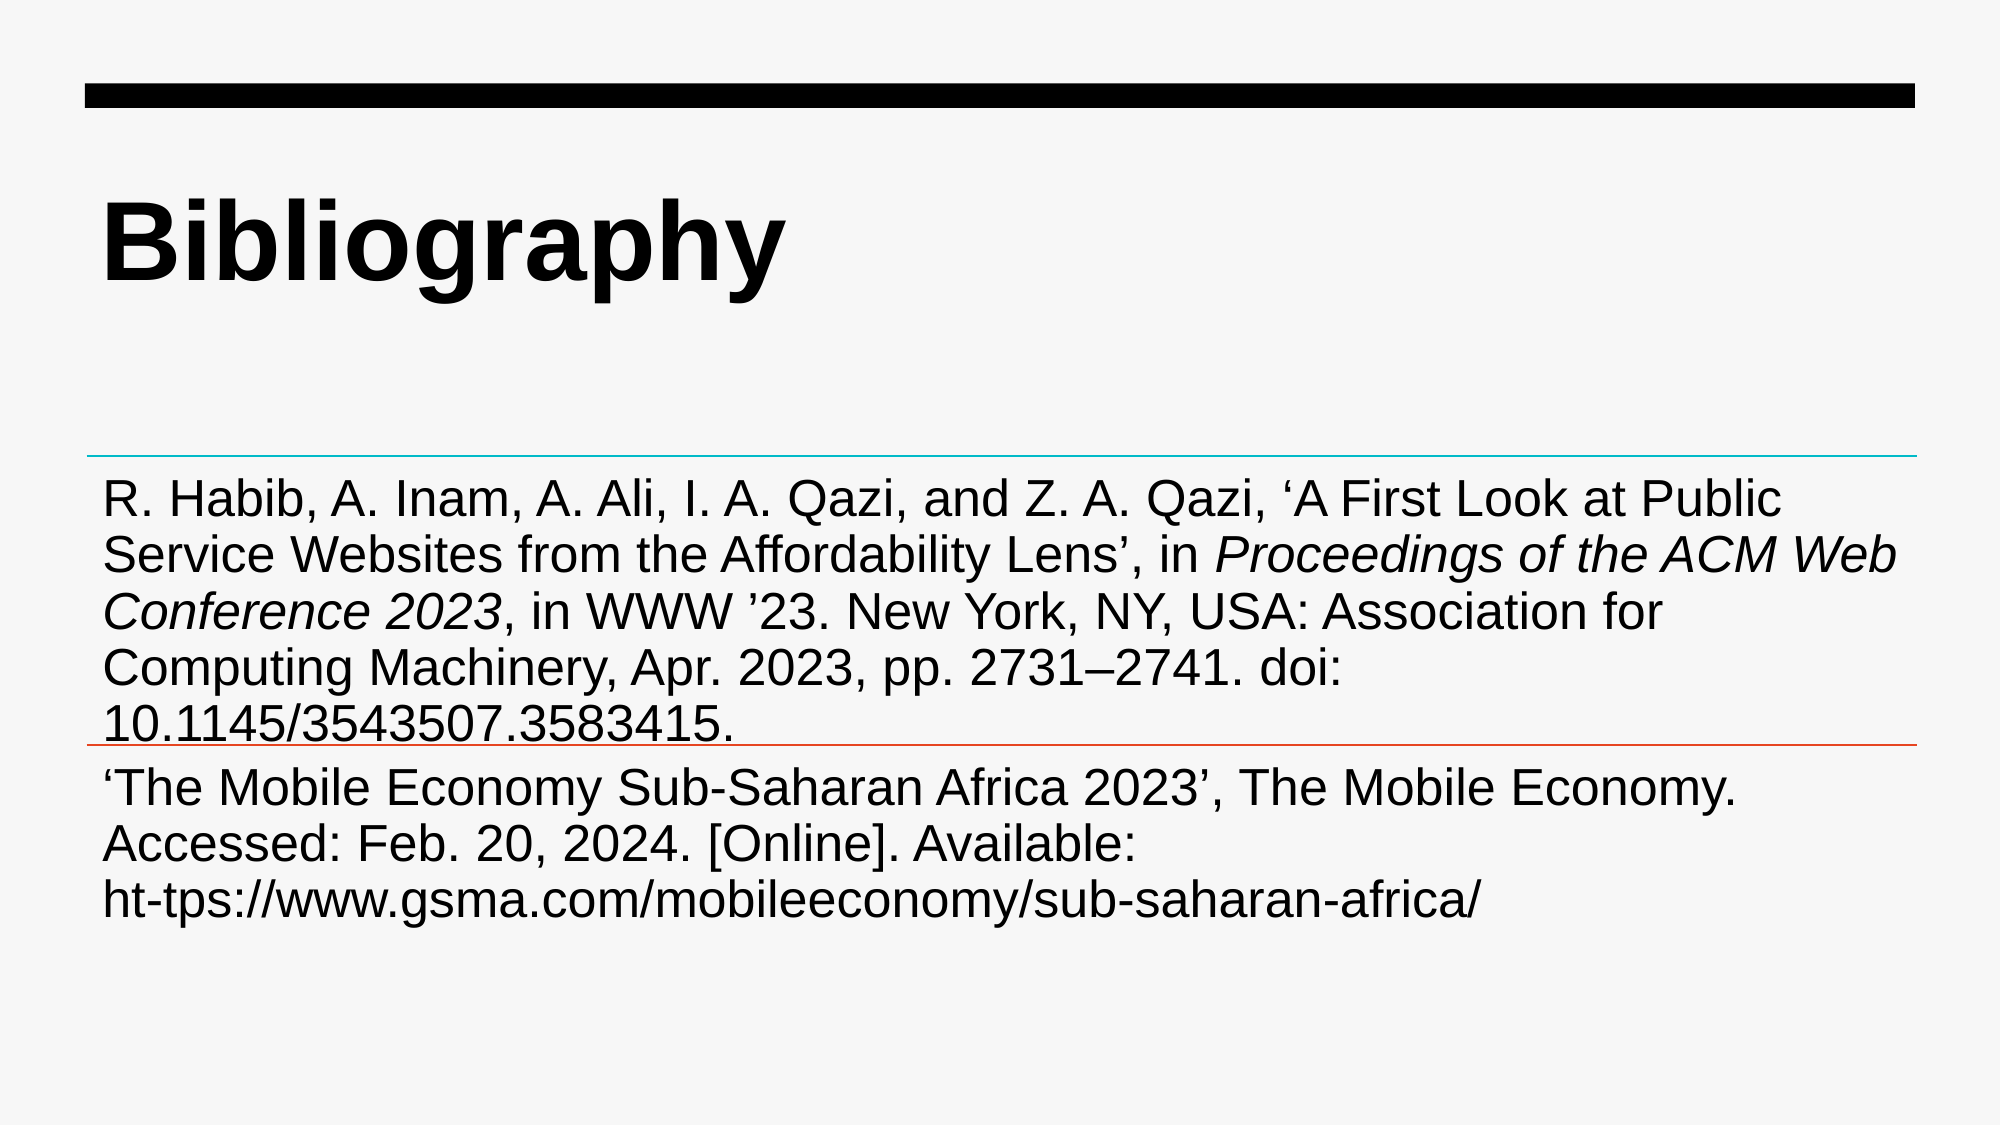

# Bibliography

R. Habib, A. Inam, A. Ali, I. A. Qazi, and Z. A. Qazi, ‘A First Look at Public Service Websites from the Affordability Lens’, in Proceedings of the ACM Web Conference 2023, in WWW ’23. New York, NY, USA: Association for Computing Machinery, Apr. 2023, pp. 2731–2741. doi: 10.1145/3543507.3583415.

‘The Mobile Economy Sub-Saharan Africa 2023’, The Mobile Economy. Accessed: Feb. 20, 2024. [Online]. Available: ht-tps://www.gsma.com/mobileeconomy/sub-saharan-africa/